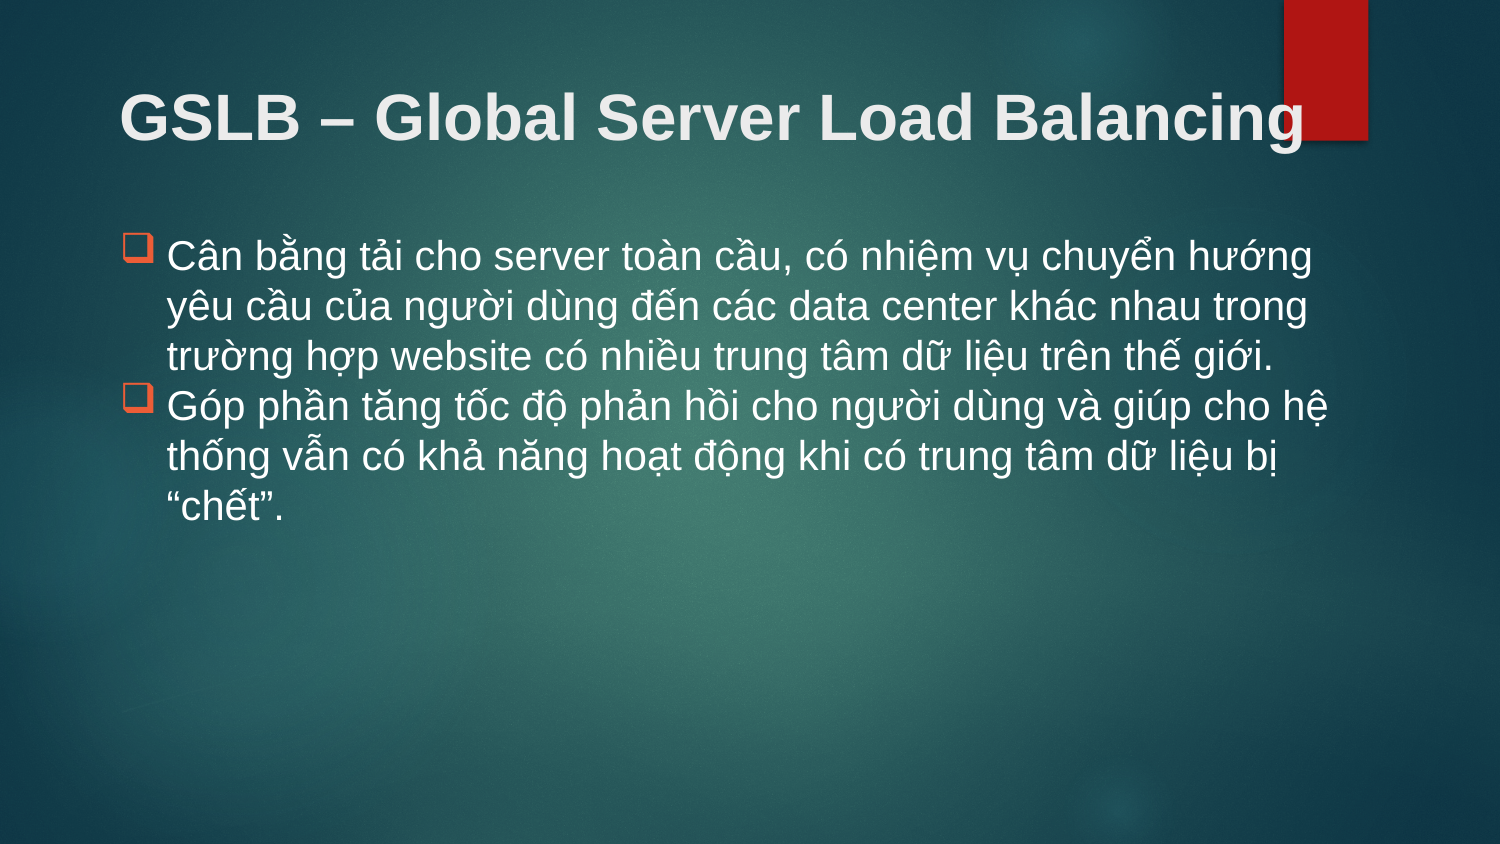

GSLB – Global Server Load Balancing
Cân bằng tải cho server toàn cầu, có nhiệm vụ chuyển hướng yêu cầu của người dùng đến các data center khác nhau trong trường hợp website có nhiều trung tâm dữ liệu trên thế giới.
Góp phần tăng tốc độ phản hồi cho người dùng và giúp cho hệ thống vẫn có khả năng hoạt động khi có trung tâm dữ liệu bị “chết”.